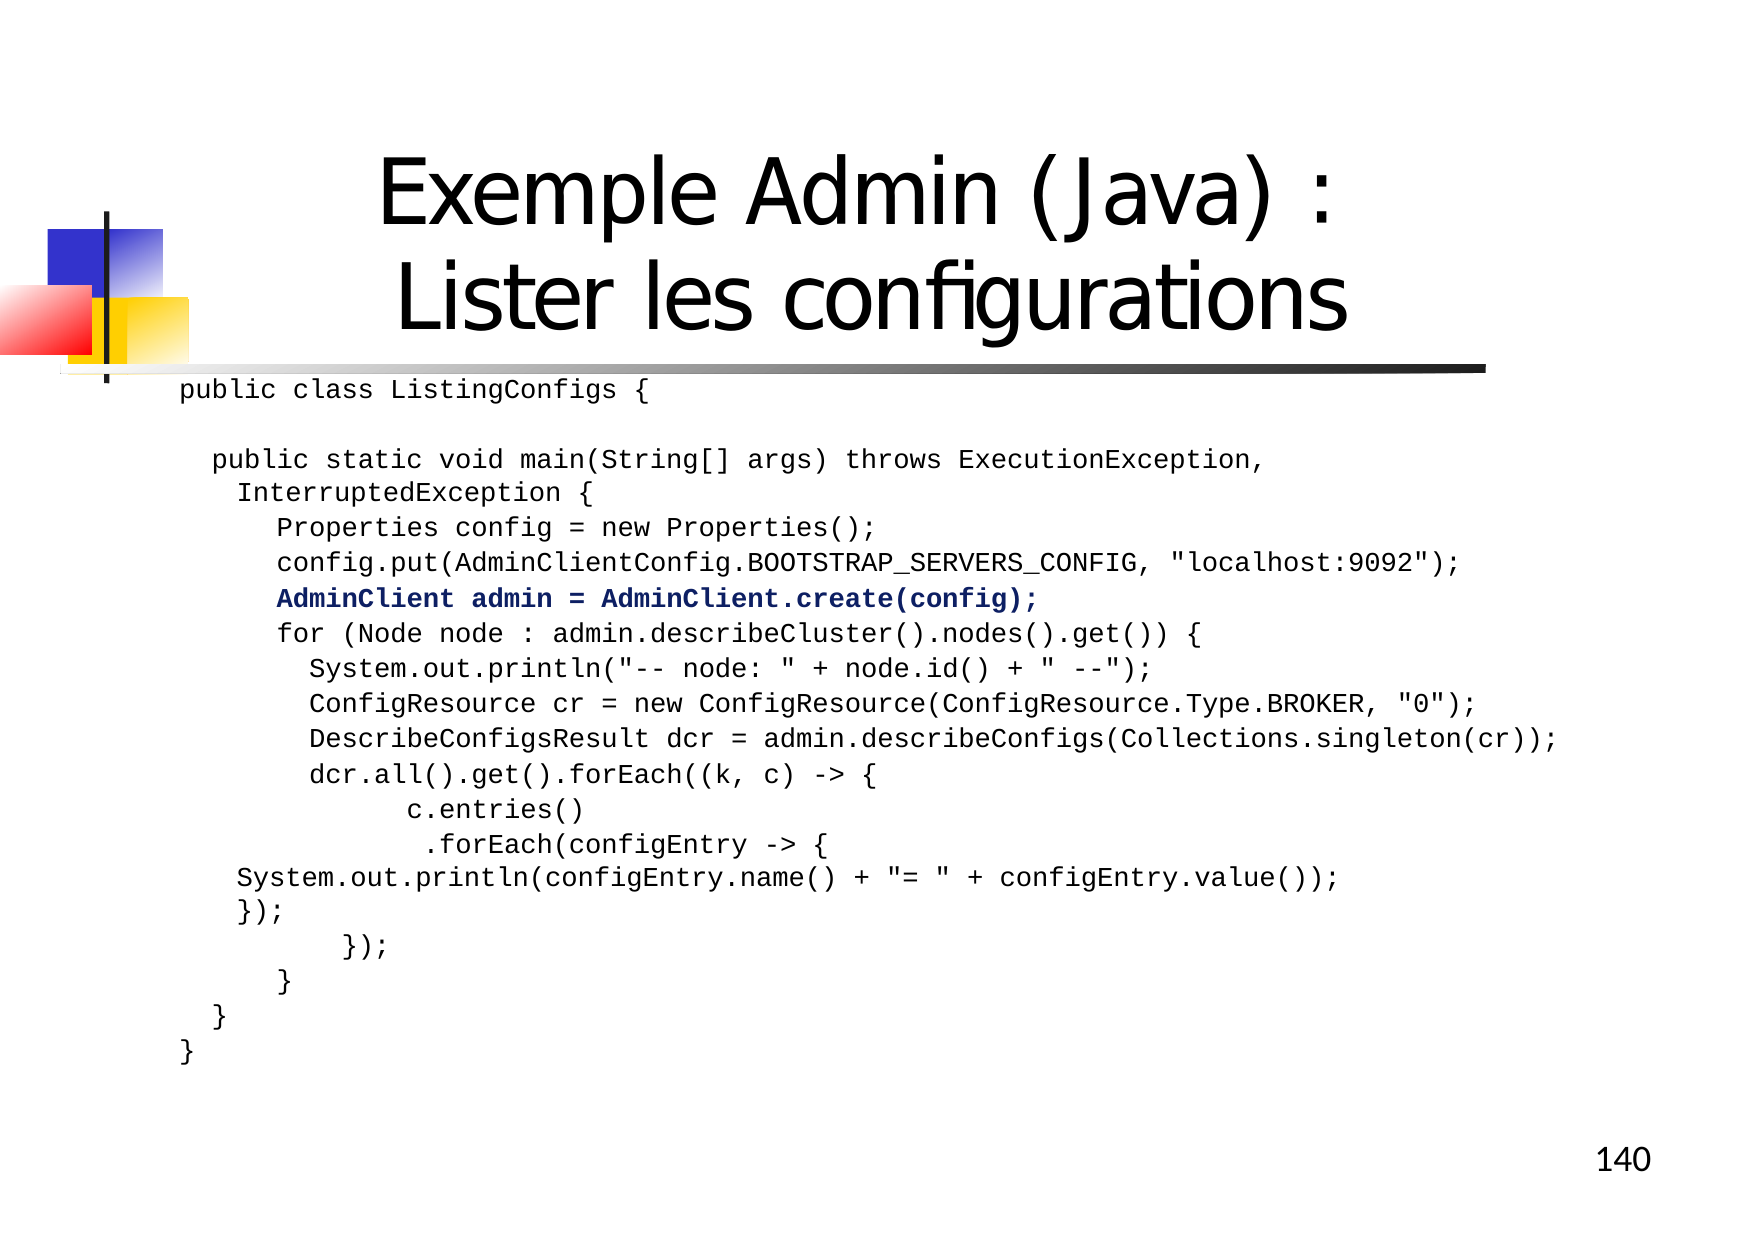

Exemple Admin (Java) :
Lister les configurations
public class ListingConfigs {

  public static void main(String[] args) throws ExecutionException, InterruptedException {
      Properties config = new Properties();
      config.put(AdminClientConfig.BOOTSTRAP_SERVERS_CONFIG, "localhost:9092");
      AdminClient admin = AdminClient.create(config);
      for (Node node : admin.describeCluster().nodes().get()) {
        System.out.println("-- node: " + node.id() + " --");
        ConfigResource cr = new ConfigResource(ConfigResource.Type.BROKER, "0");
        DescribeConfigsResult dcr = admin.describeConfigs(Collections.singleton(cr));
        dcr.all().get().forEach((k, c) -> {
              c.entries()
               .forEach(configEntry -> {
System.out.println(configEntry.name() + "= " + configEntry.value());
});
          });
      }
  }
}